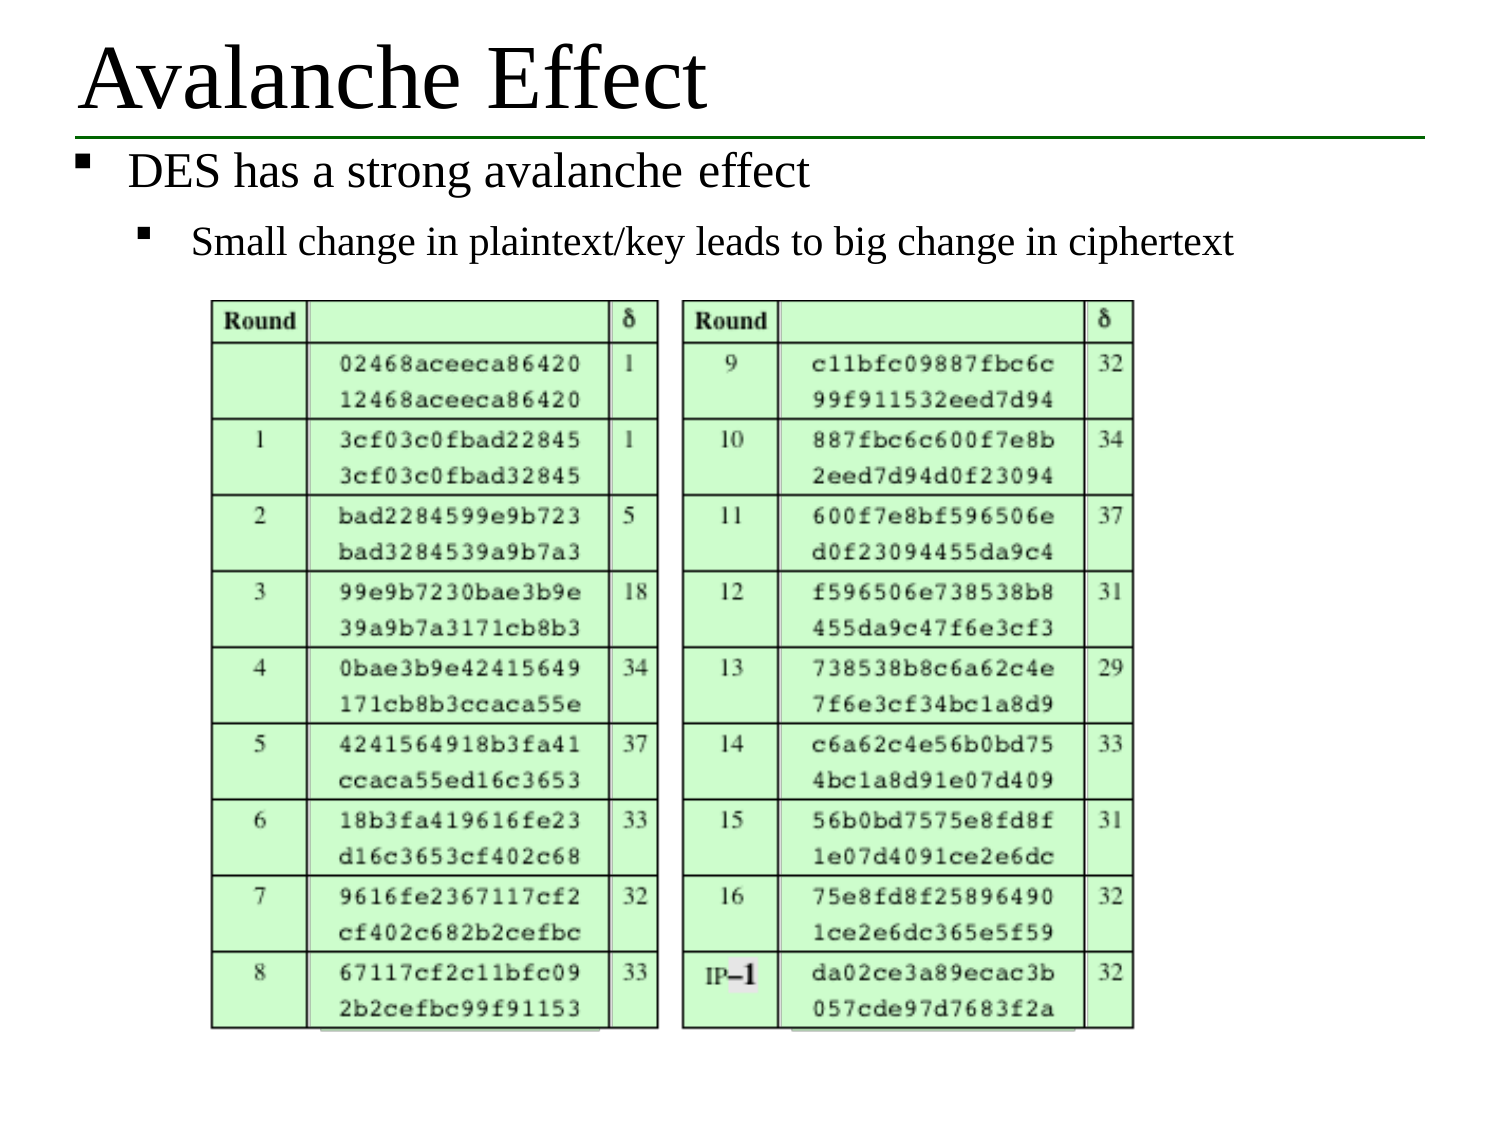

# Avalanche Effect
DES has a strong avalanche effect
Small change in plaintext/key leads to big change in ciphertext

58